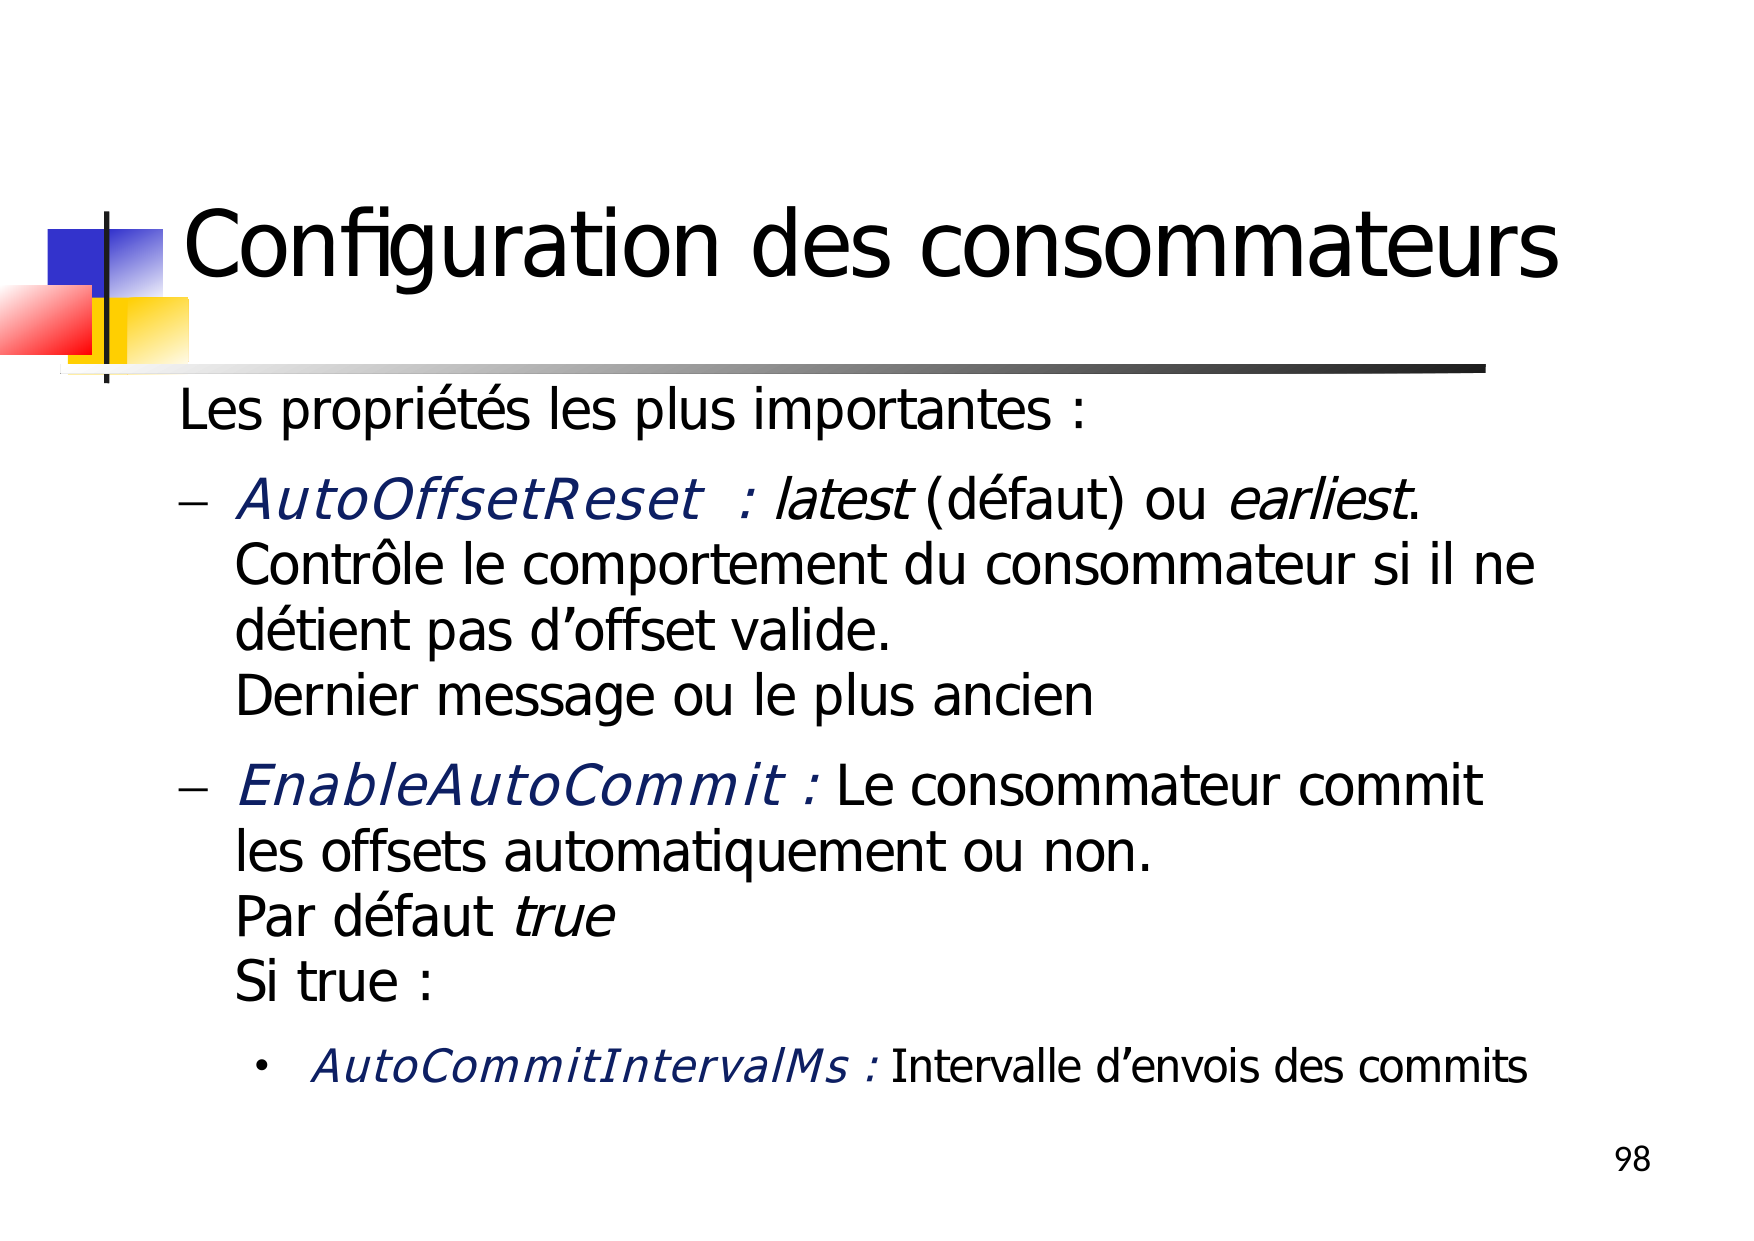

Configuration des consommateurs
Les propriétés les plus importantes :
AutoOffsetReset  : latest (défaut) ou earliest.
Contrôle le comportement du consommateur si il ne détient pas d’offset valide.
Dernier message ou le plus ancien
EnableAutoCommit : Le consommateur commit les offsets automatiquement ou non.
Par défaut true
Si true :
AutoCommitIntervalMs : Intervalle d’envois des commits